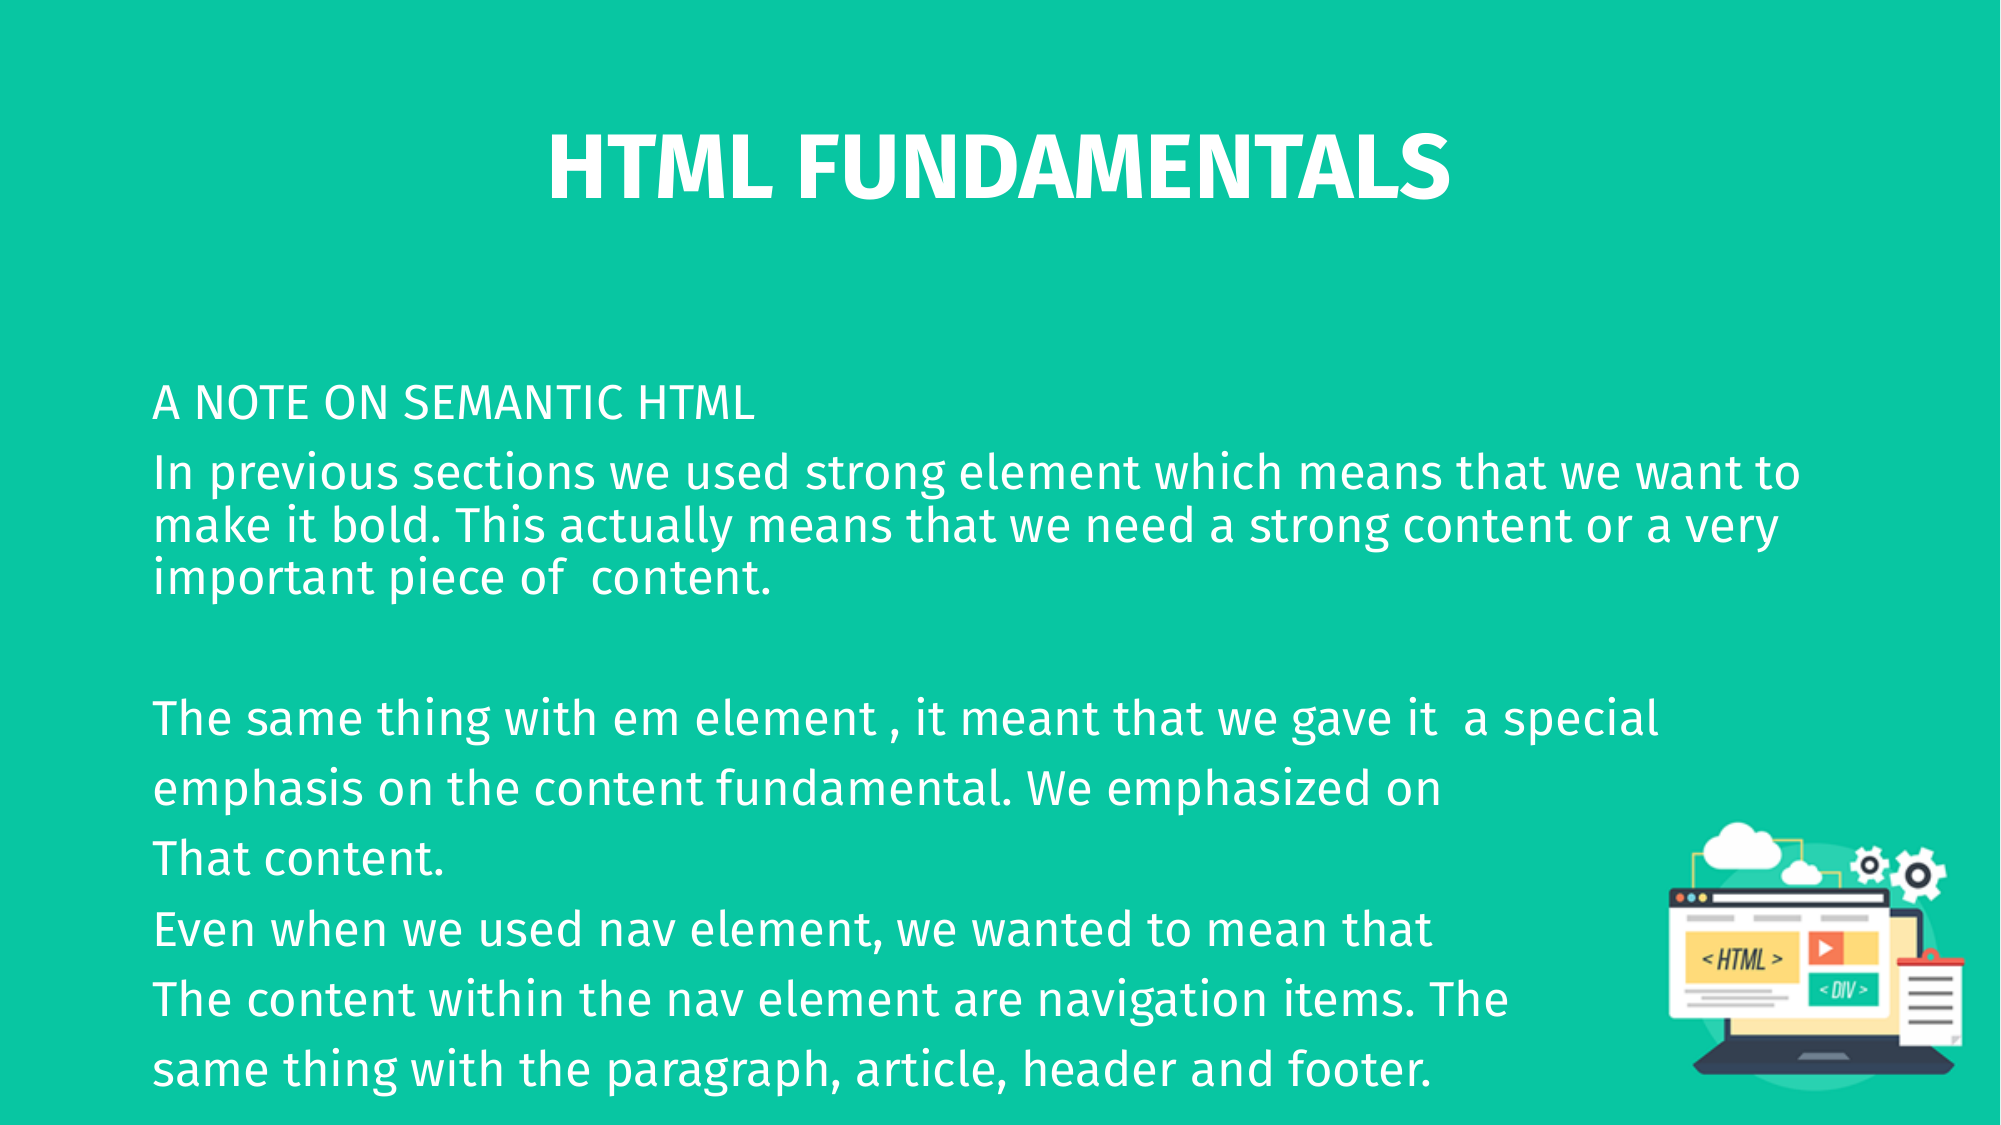

# HTML FUNDAMENTALS

A NOTE ON SEMANTIC HTML
In previous sections we used strong element which means that we want to make it bold. This actually means that we need a strong content or a very important piece of  content.

The same thing with em element , it meant that we gave it  a special
emphasis on the content fundamental. We emphasized on
That content.
Even when we used nav element, we wanted to mean that
The content within the nav element are navigation items. The
same thing with the paragraph, article, header and footer.